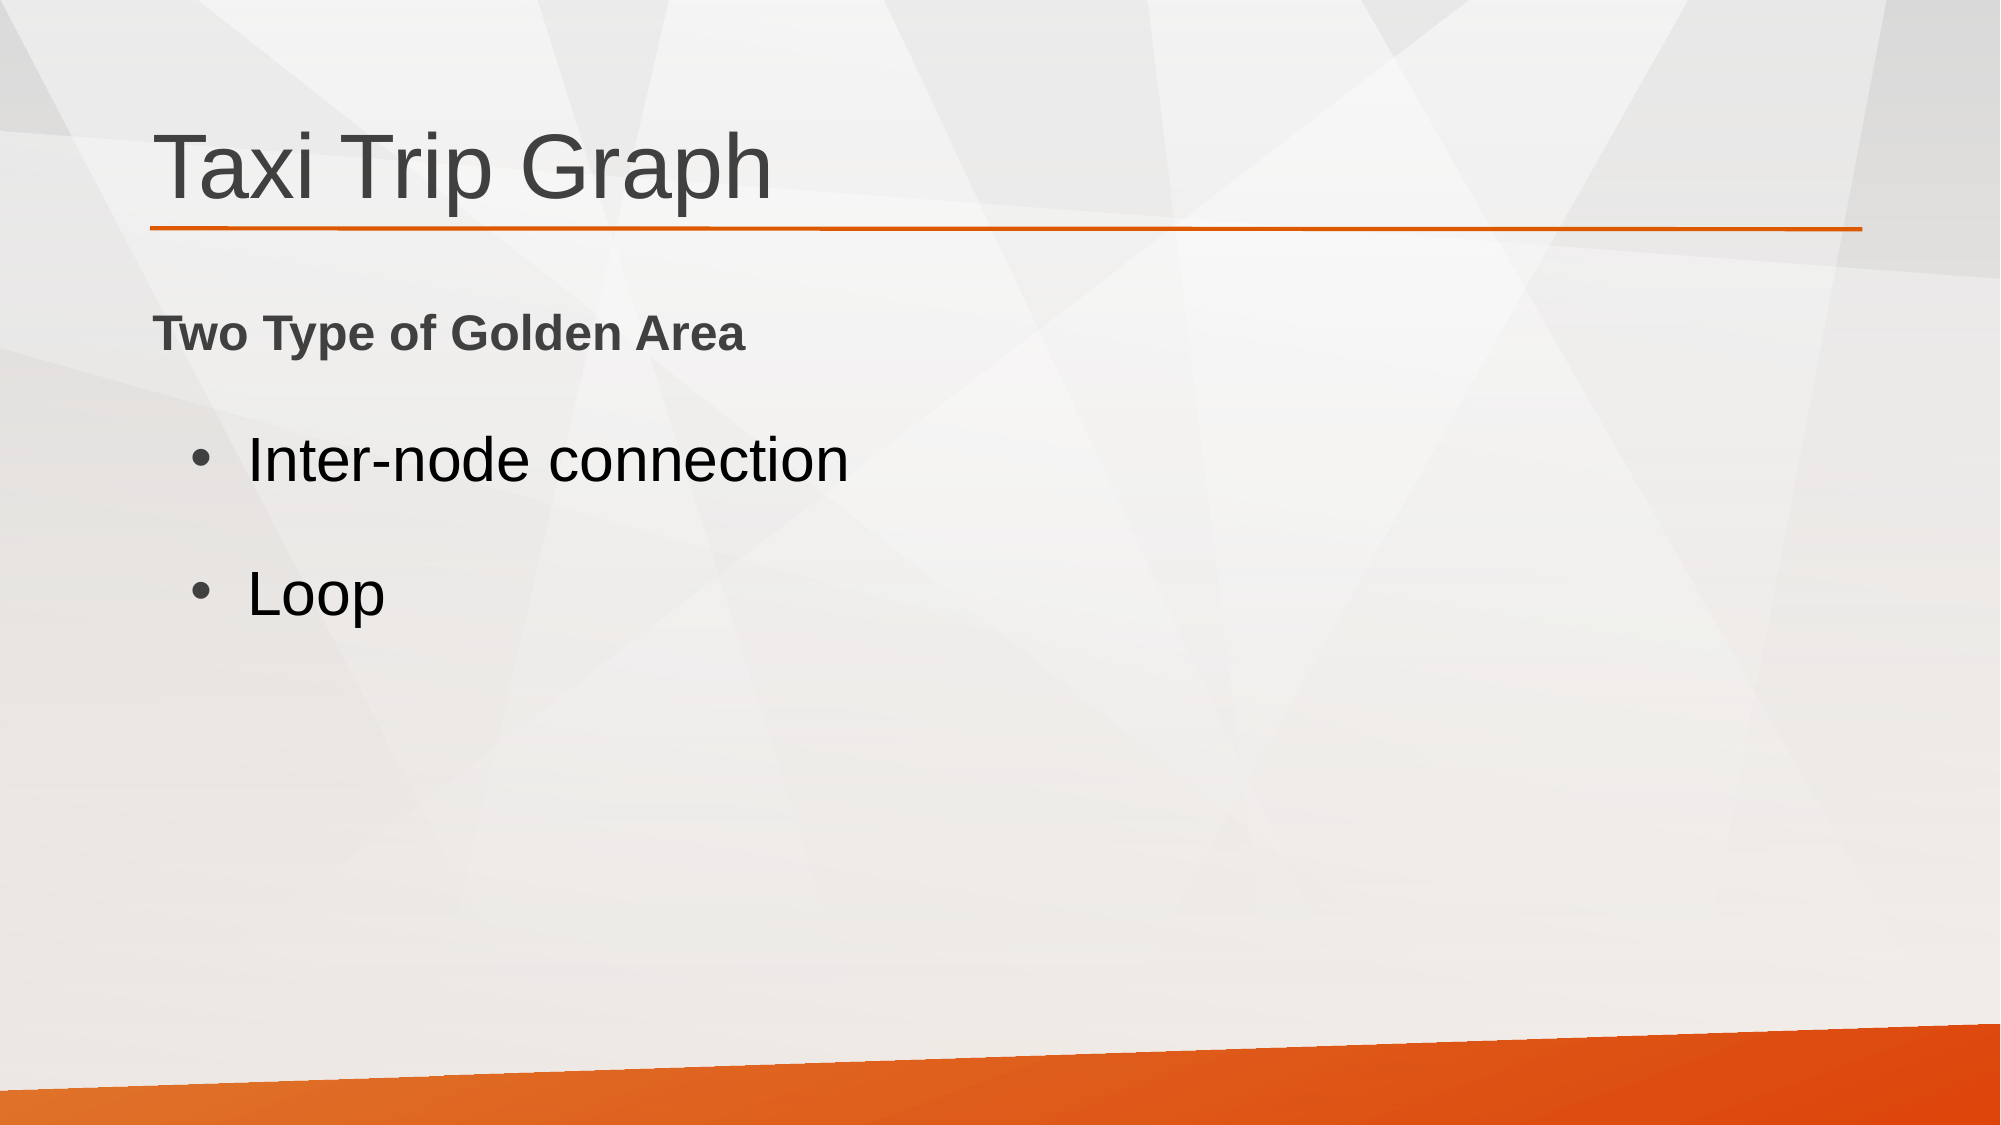

# Taxi Trip Graph
Two Type of Golden Area
Inter-node connection
Loop